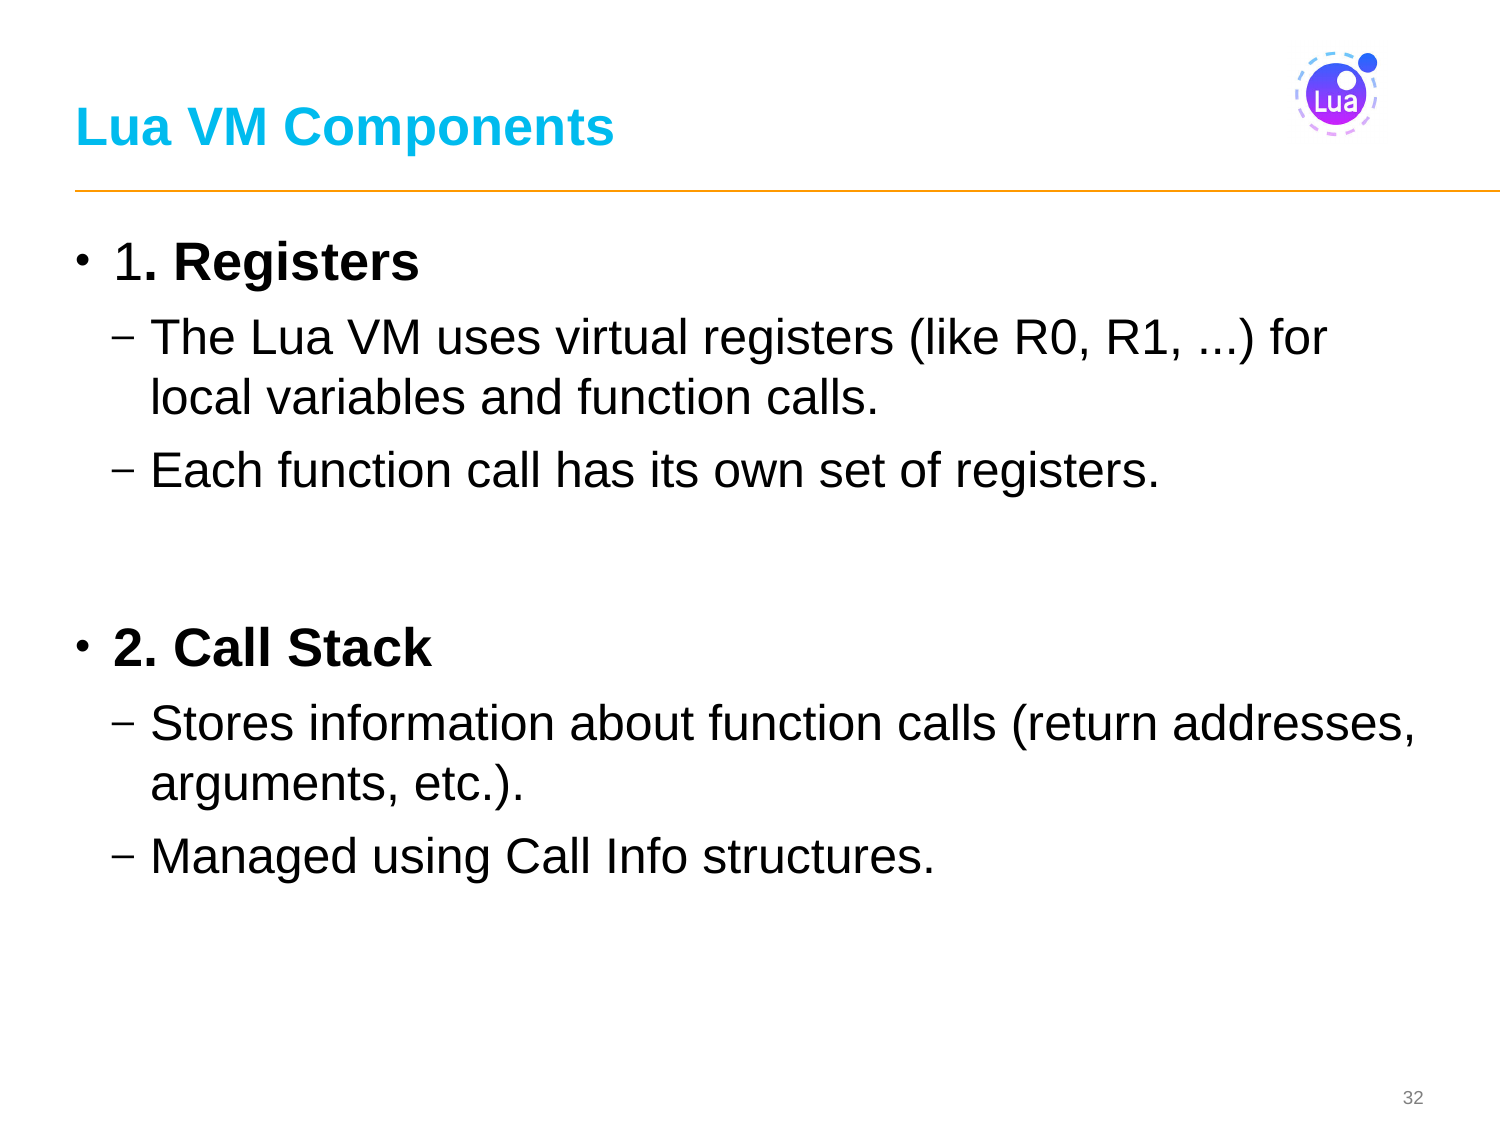

# Lua VM Components
1. Registers
The Lua VM uses virtual registers (like R0, R1, ...) for local variables and function calls.
Each function call has its own set of registers.

2. Call Stack
Stores information about function calls (return addresses, arguments, etc.).
Managed using Call Info structures.